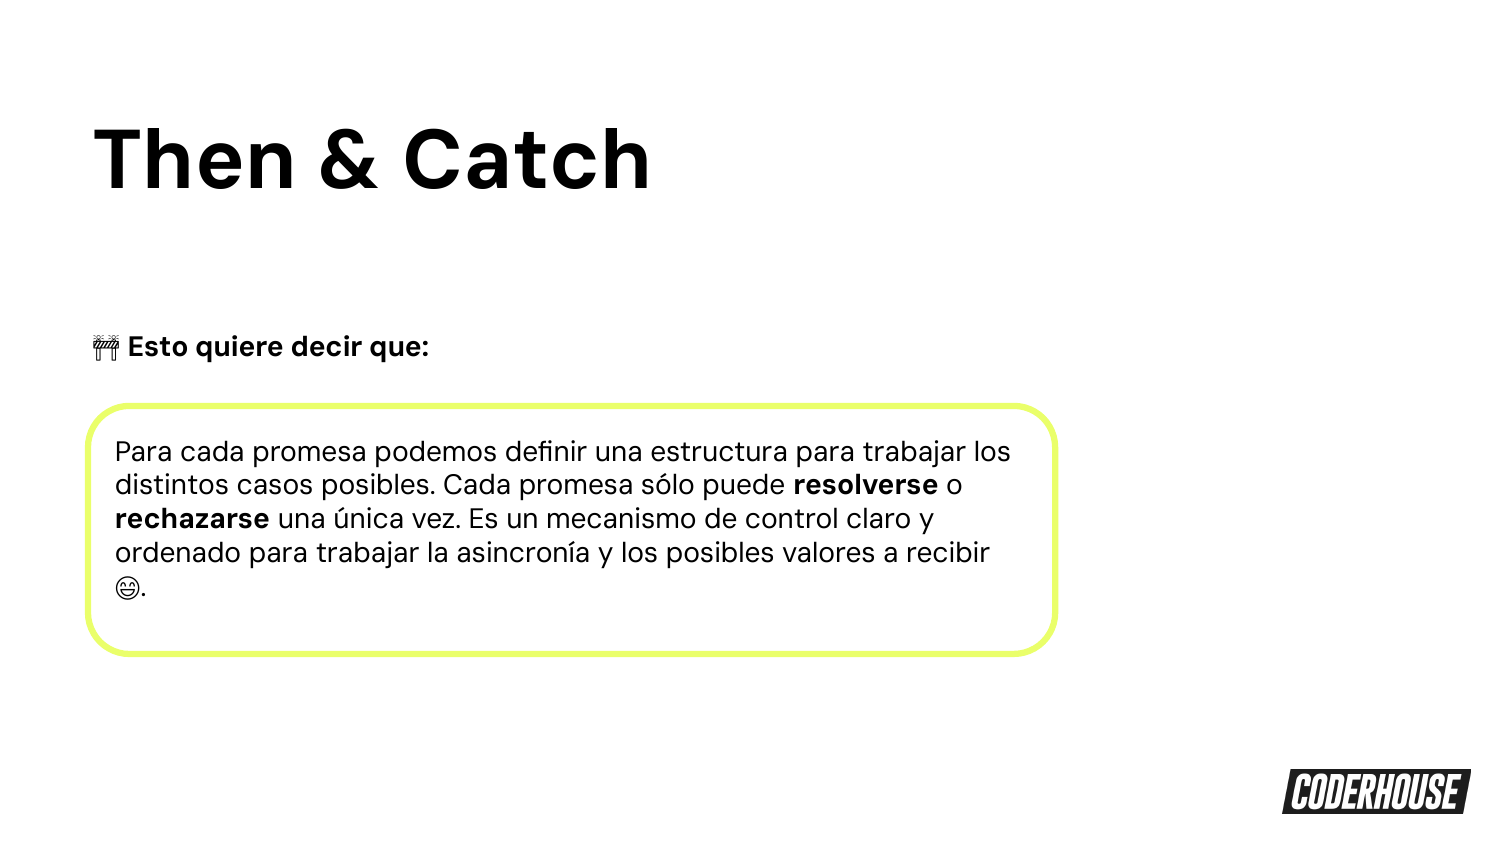

Then & Catch
🚧 Esto quiere decir que:
Para cada promesa podemos definir una estructura para trabajar los distintos casos posibles. Cada promesa sólo puede resolverse o rechazarse una única vez. Es un mecanismo de control claro y ordenado para trabajar la asincronía y los posibles valores a recibir 😄.